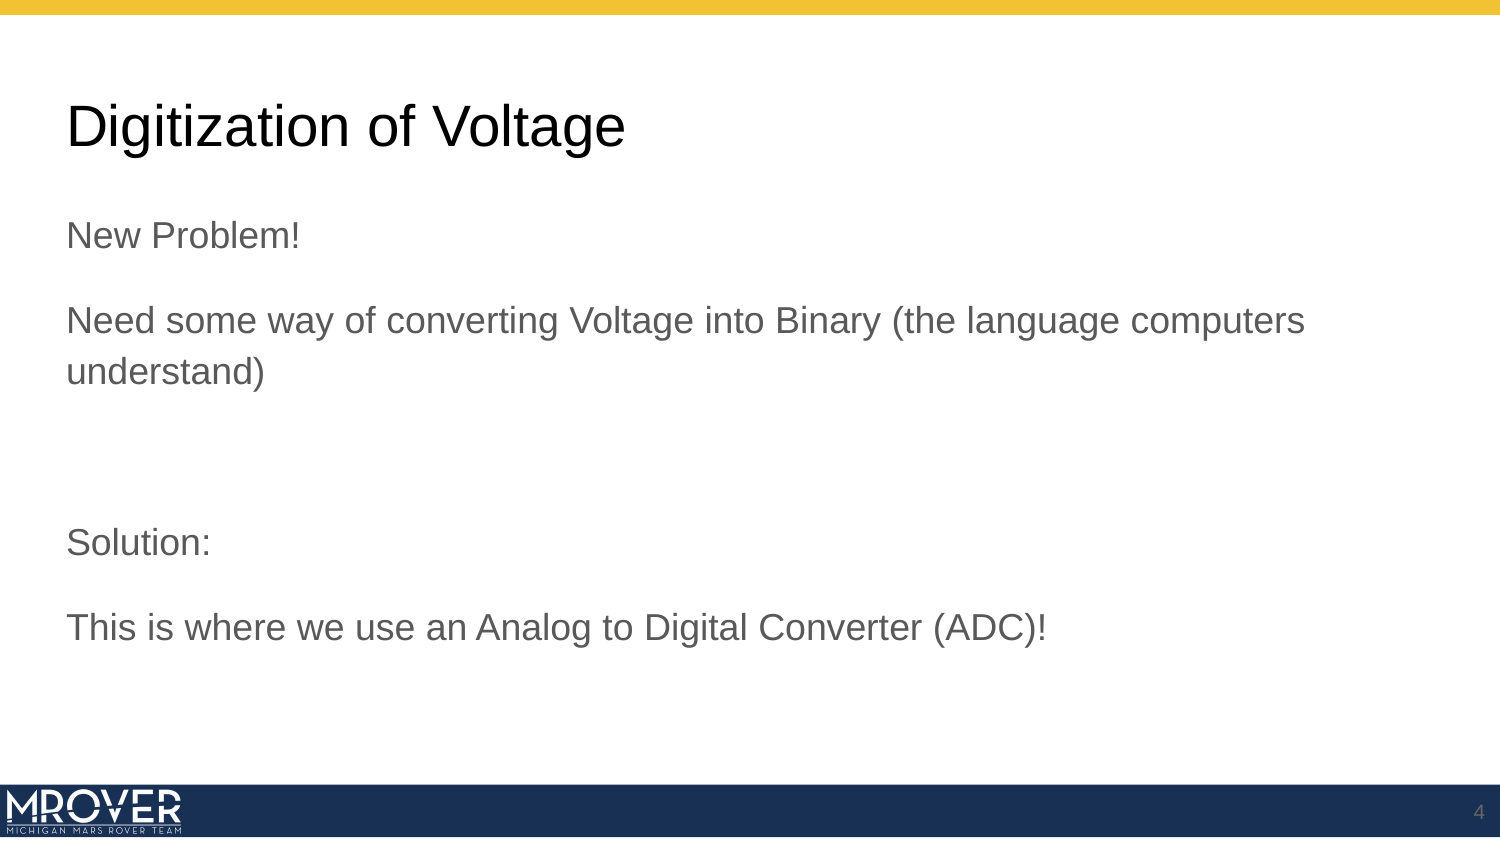

# Digitization of Voltage
New Problem!
Need some way of converting Voltage into Binary (the language computers understand)

Solution:
This is where we use an Analog to Digital Converter (ADC)!
4